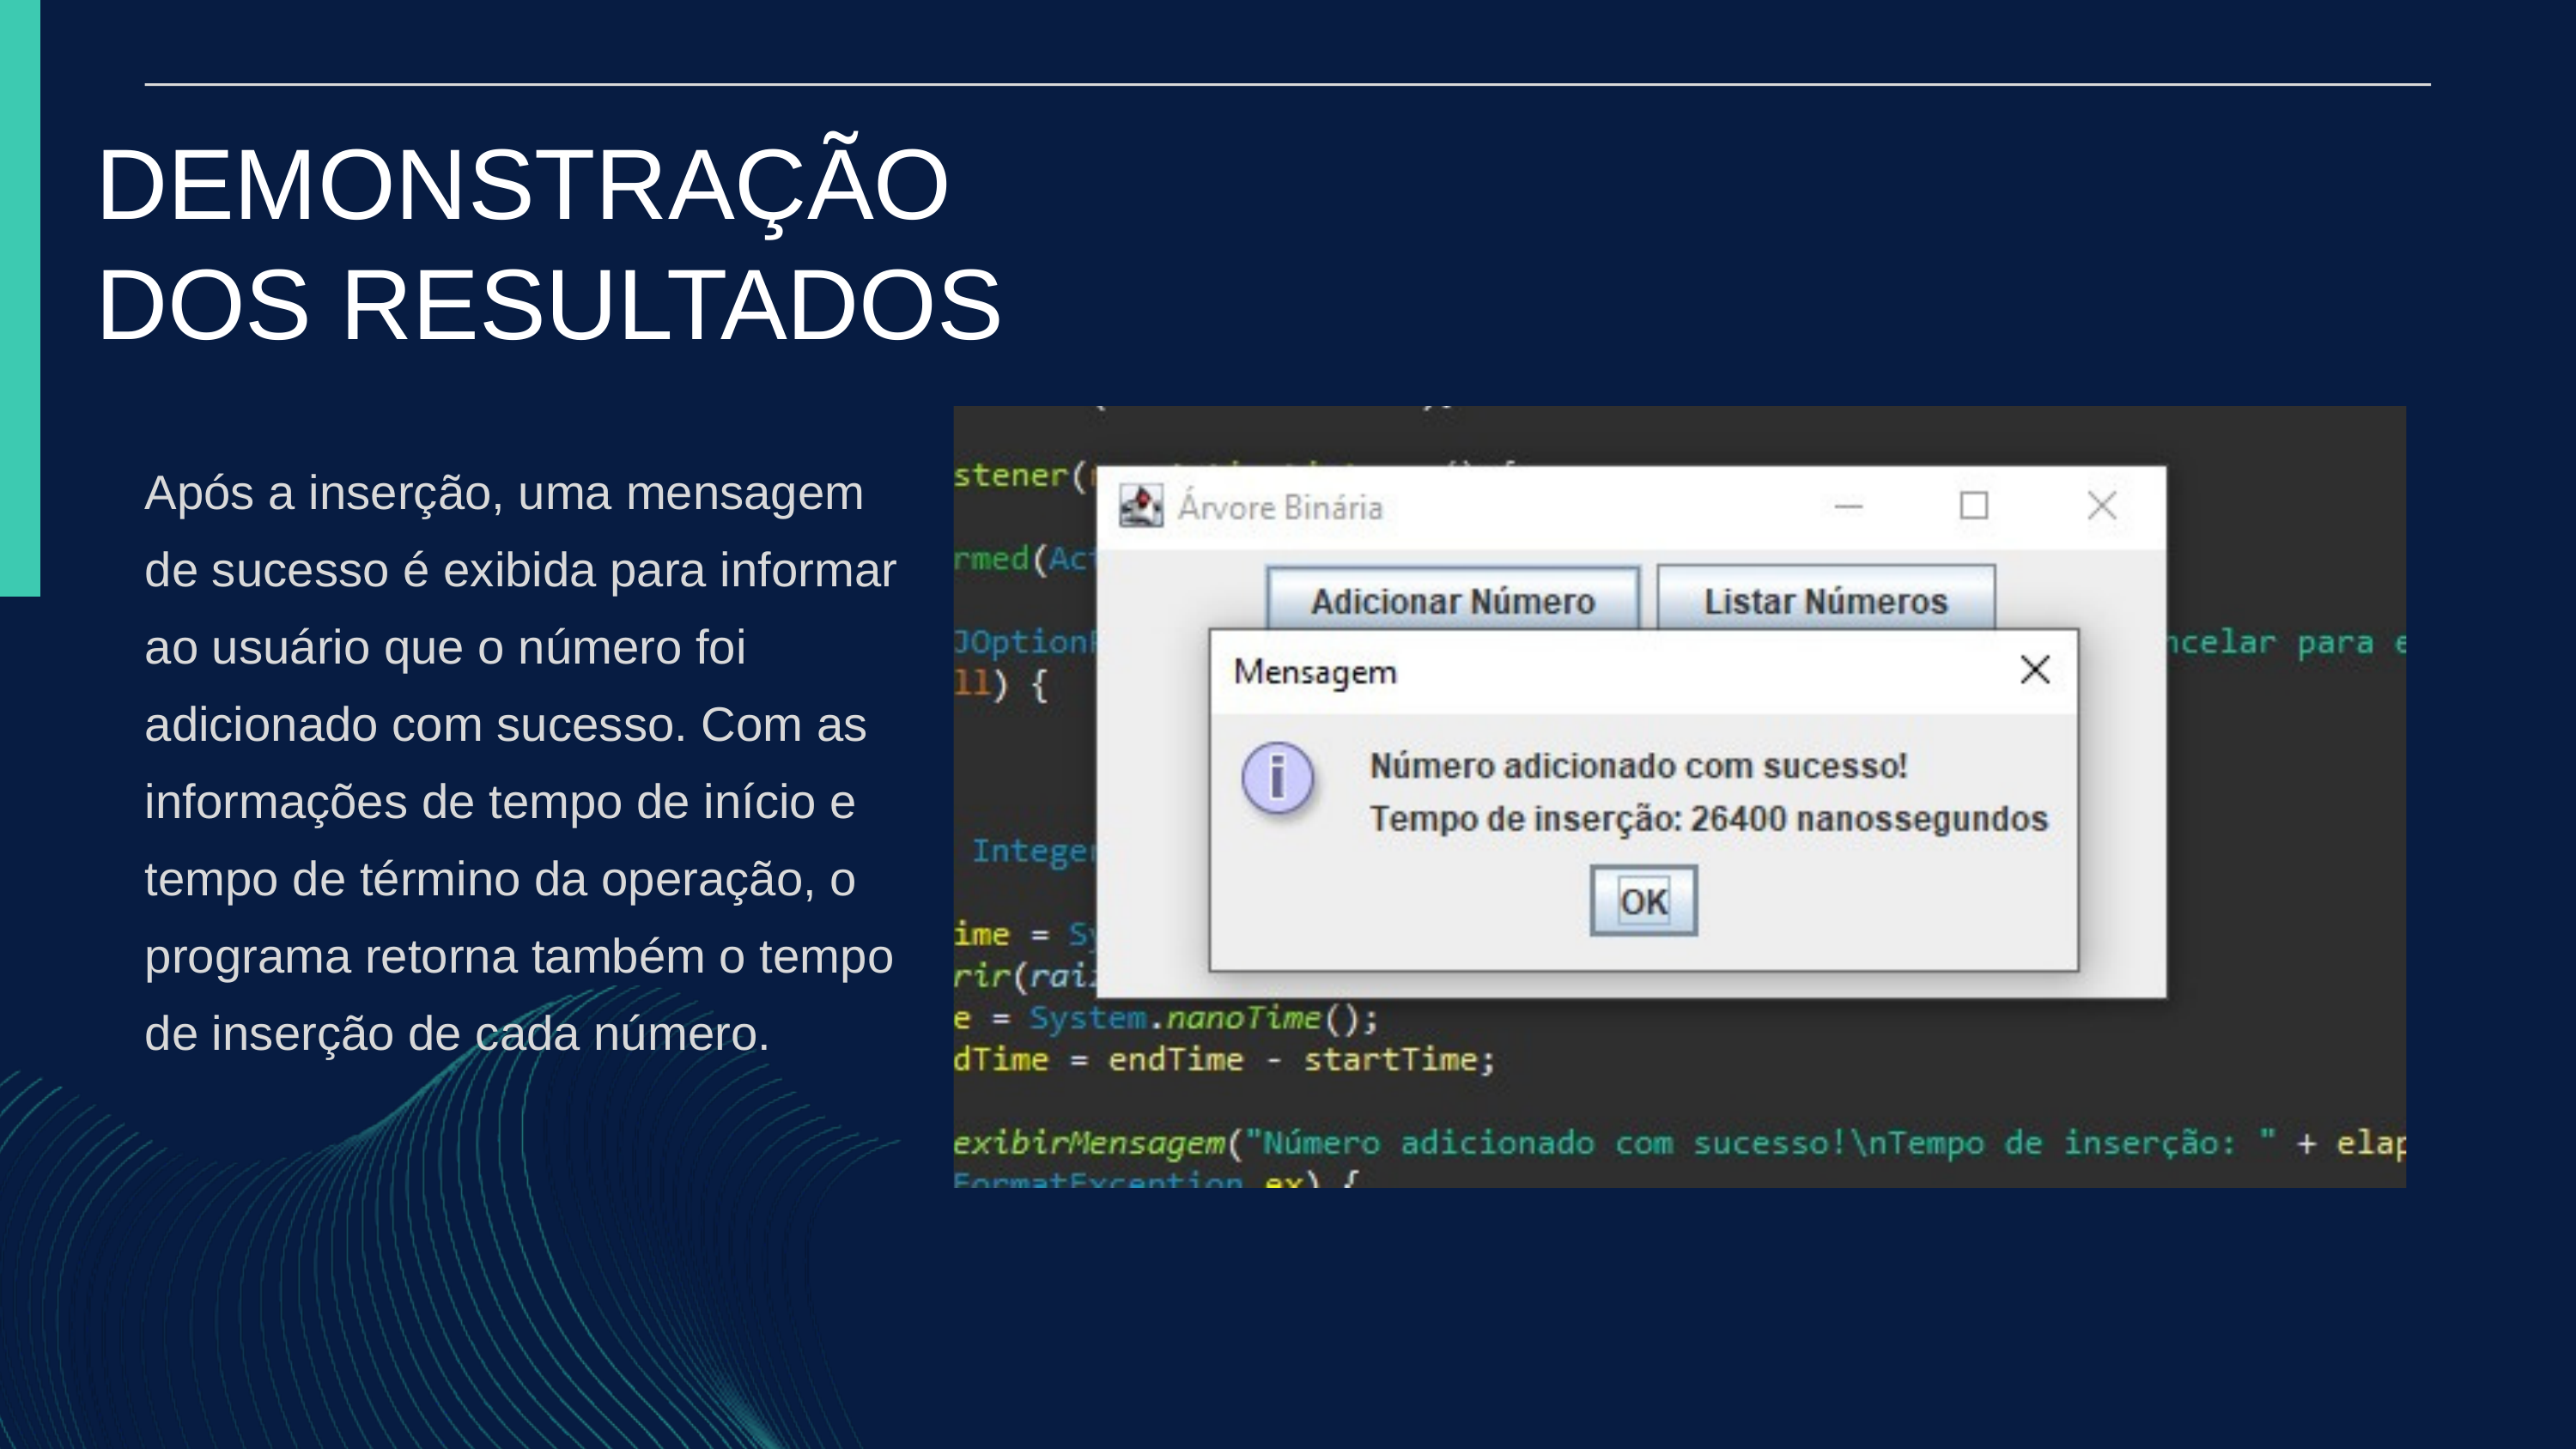

DEMONSTRAÇÃO DOS RESULTADOS

Após a inserção, uma mensagem de sucesso é exibida para informar ao usuário que o número foi adicionado com sucesso. Com as informações de tempo de início e tempo de término da operação, o programa retorna também o tempo de inserção de cada número.